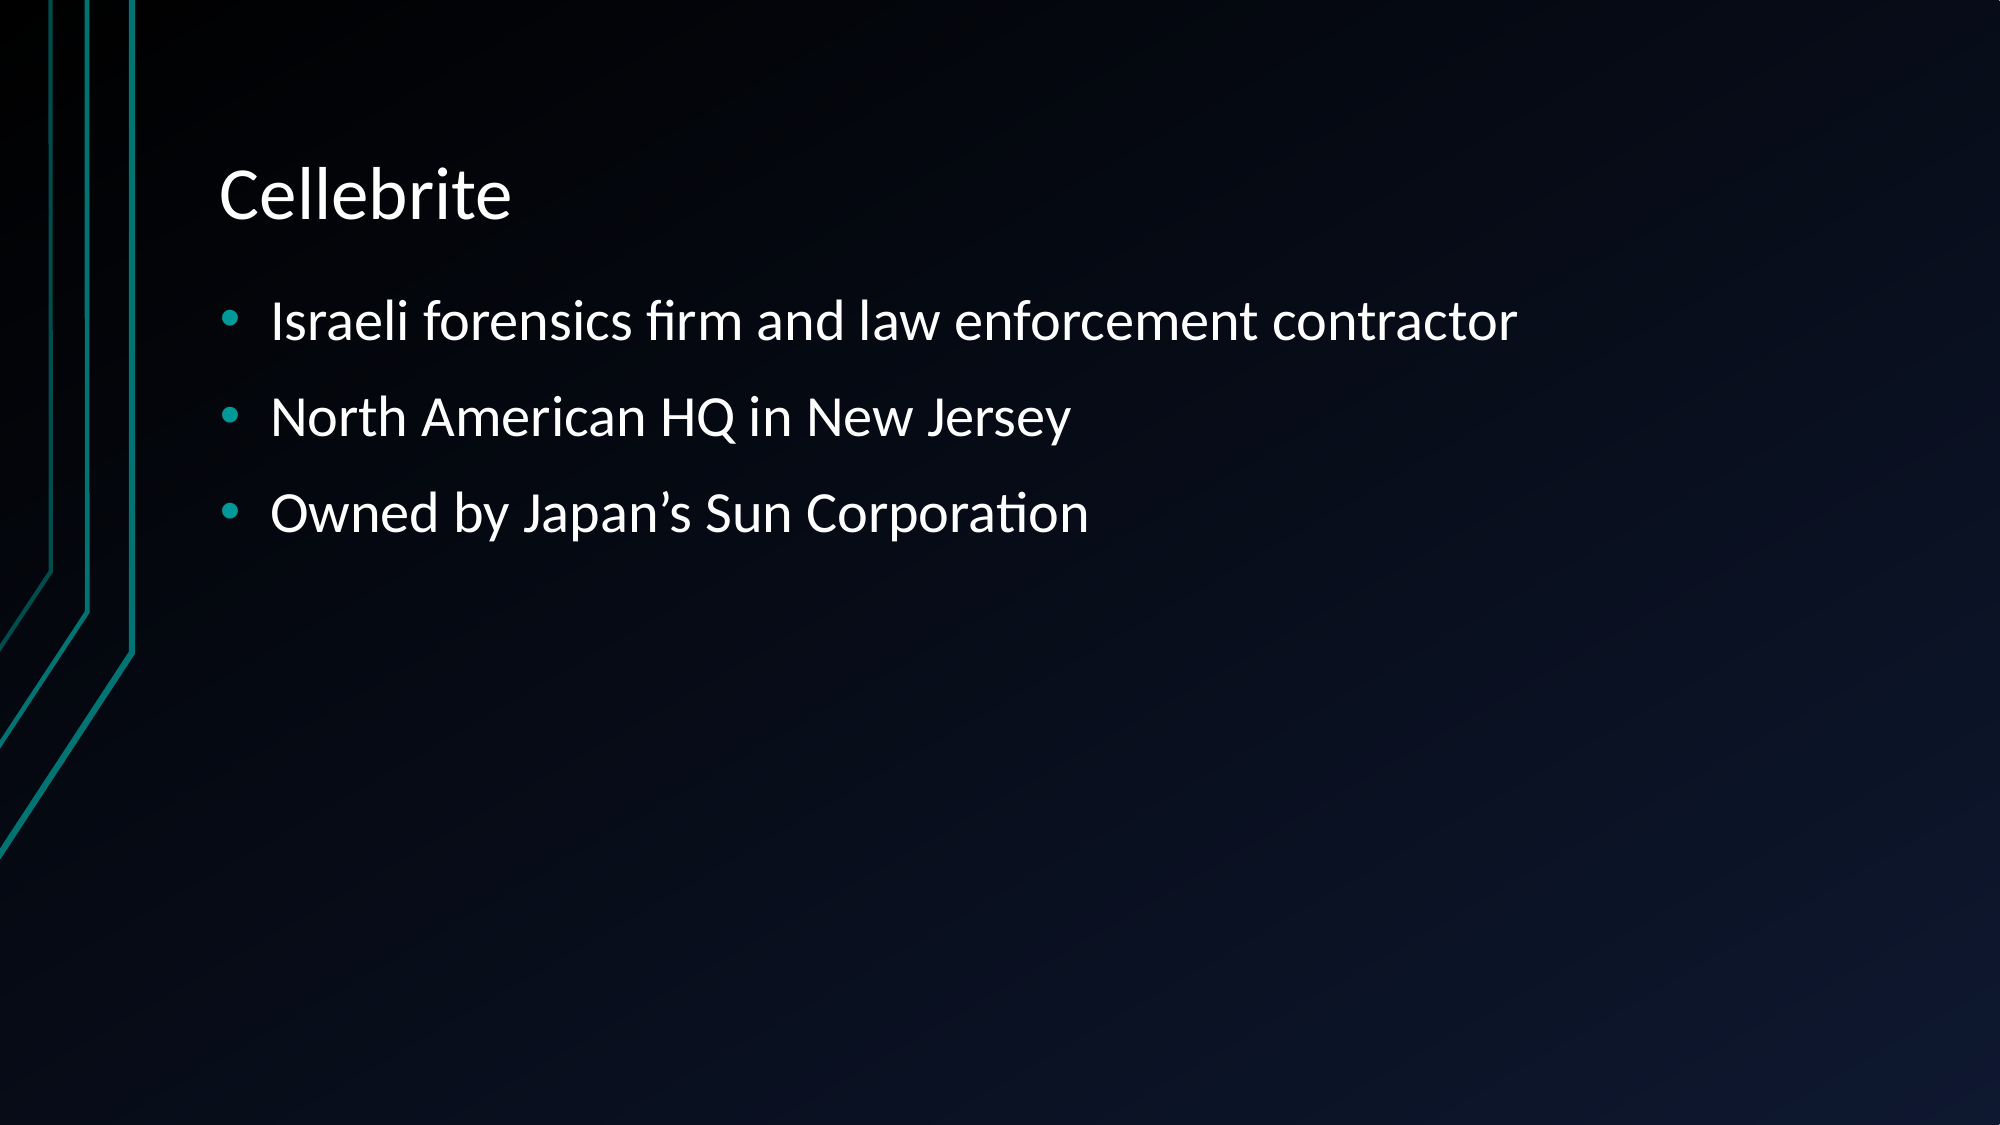

# Cellebrite
Israeli forensics firm and law enforcement contractor
North American HQ in New Jersey
Owned by Japan’s Sun Corporation